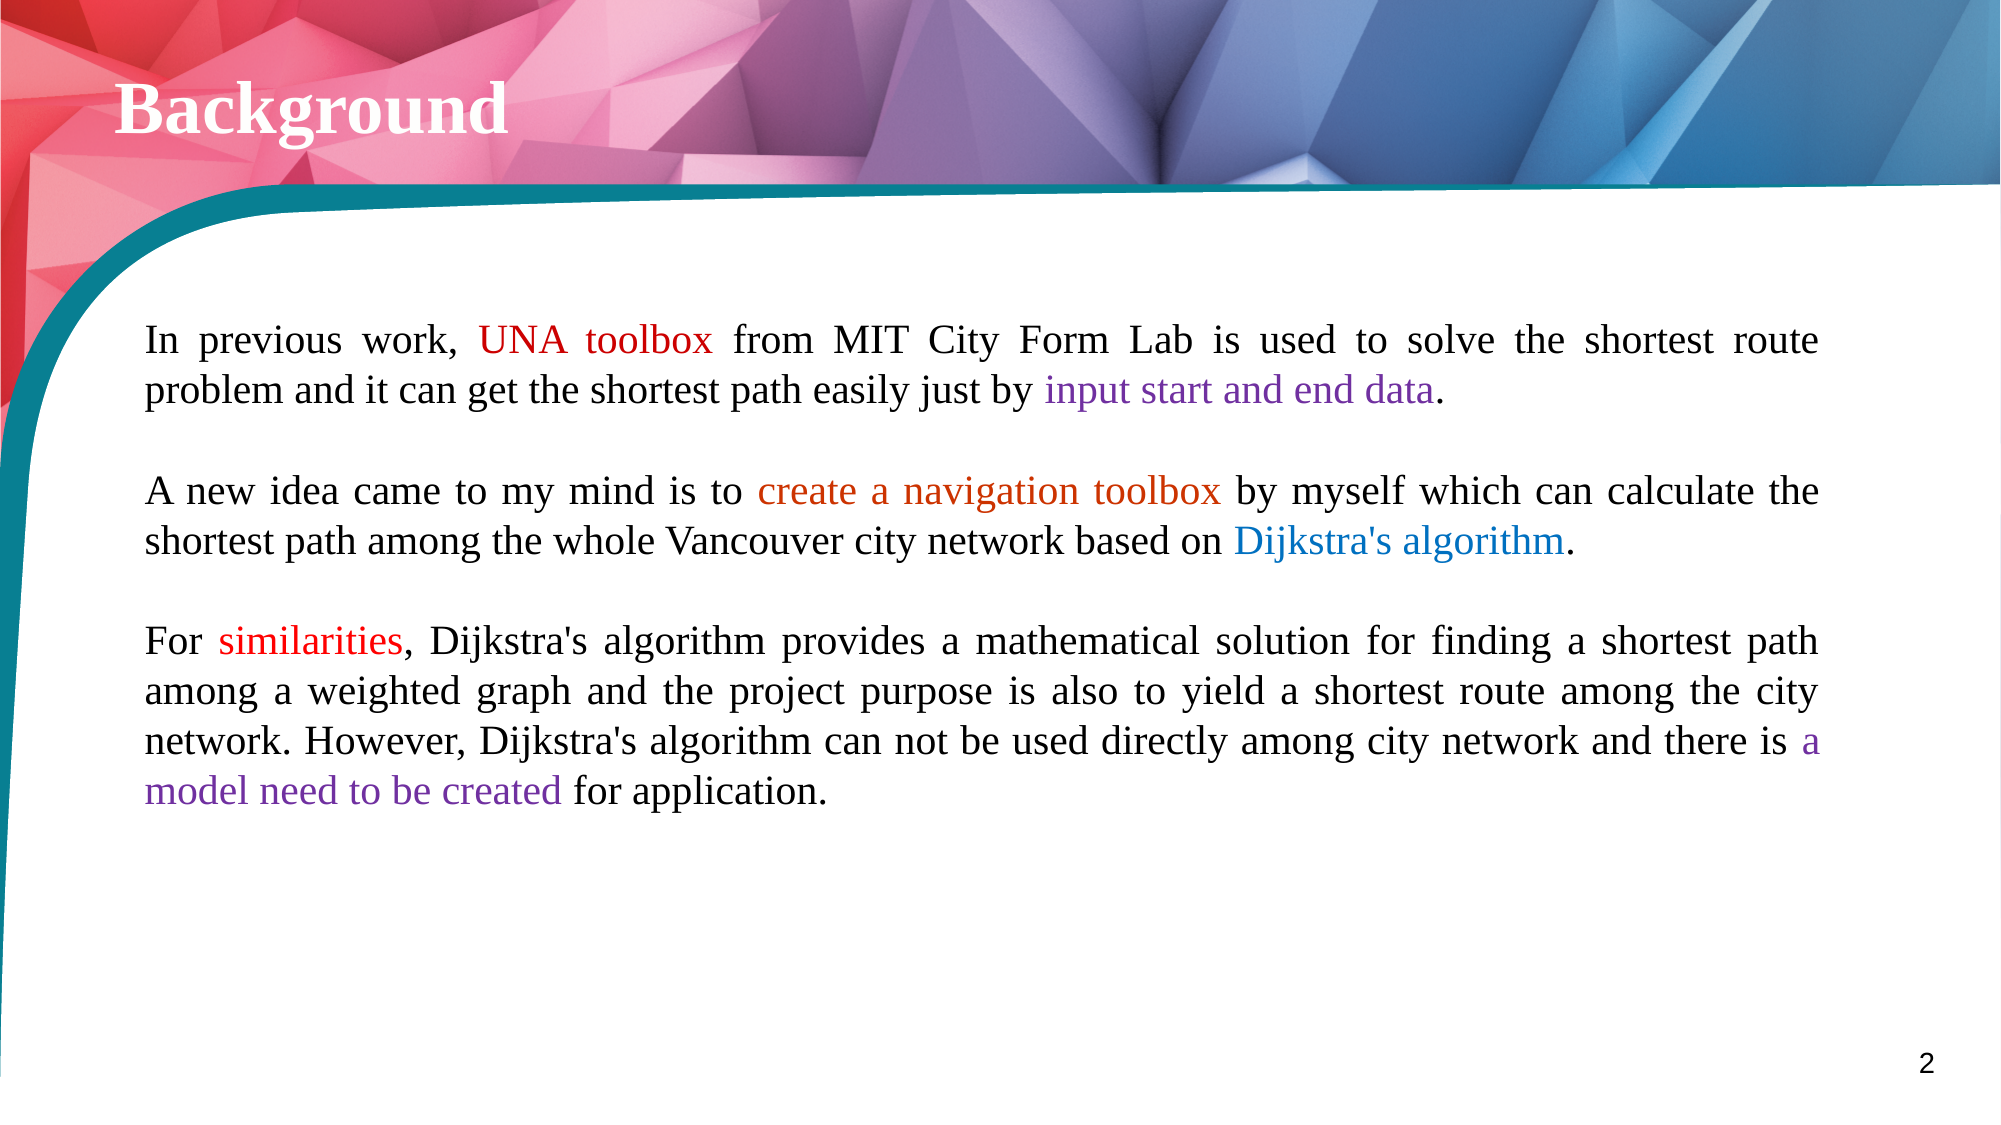

Background
In previous work, UNA toolbox from MIT City Form Lab is used to solve the shortest route problem and it can get the shortest path easily just by input start and end data.

A new idea came to my mind is to create a navigation toolbox by myself which can calculate the shortest path among the whole Vancouver city network based on Dijkstra's algorithm.

For similarities, Dijkstra's algorithm provides a mathematical solution for finding a shortest path among a weighted graph and the project purpose is also to yield a shortest route among the city network. However, Dijkstra's algorithm can not be used directly among city network and there is a model need to be created for application.

2